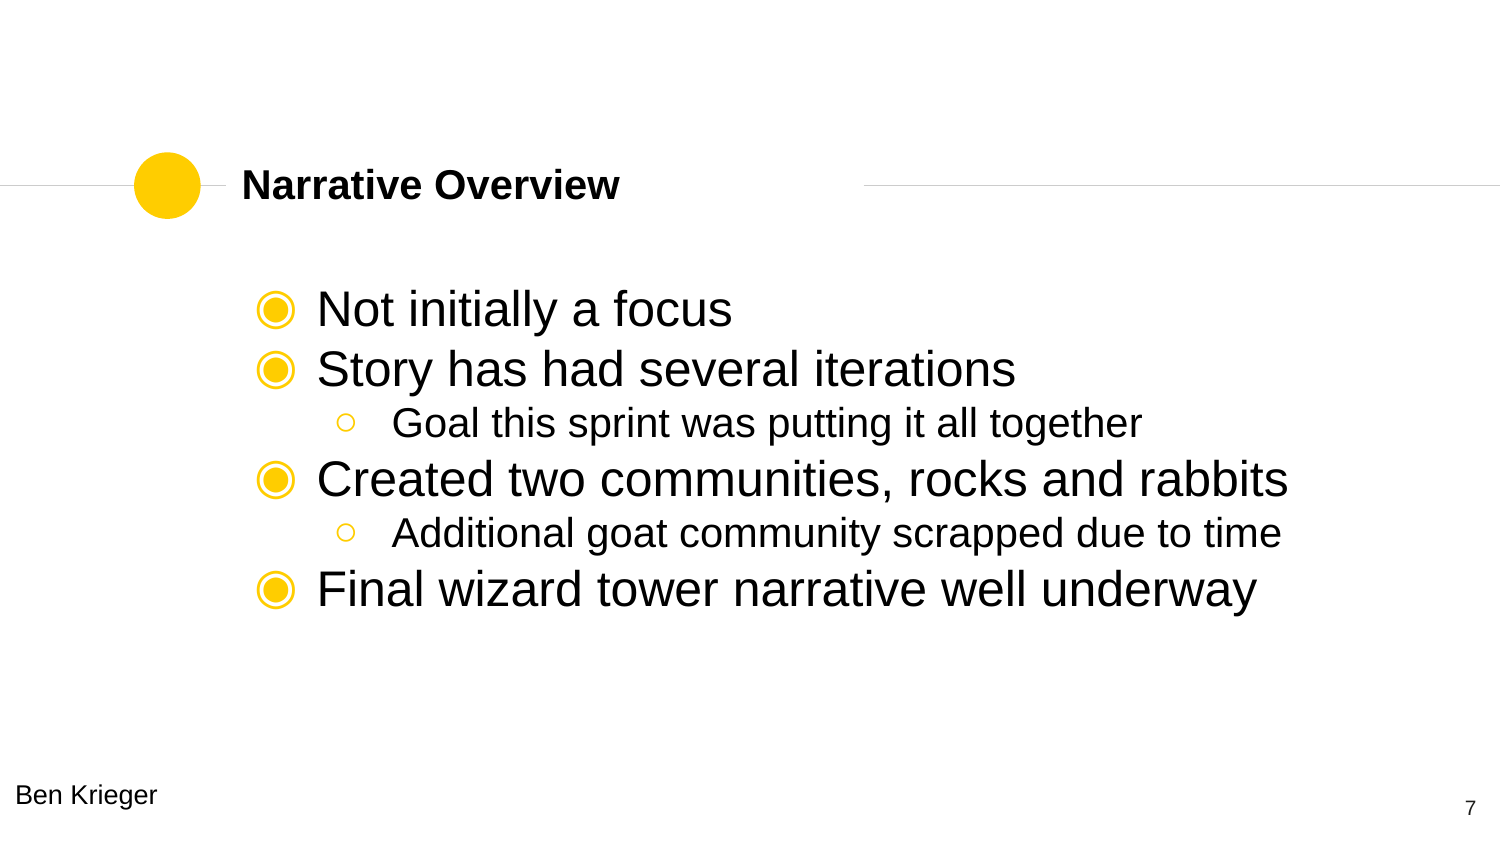

# Narrative Overview
Not initially a focus
Story has had several iterations
Goal this sprint was putting it all together
Created two communities, rocks and rabbits
Additional goat community scrapped due to time
Final wizard tower narrative well underway

Ben Krieger
7